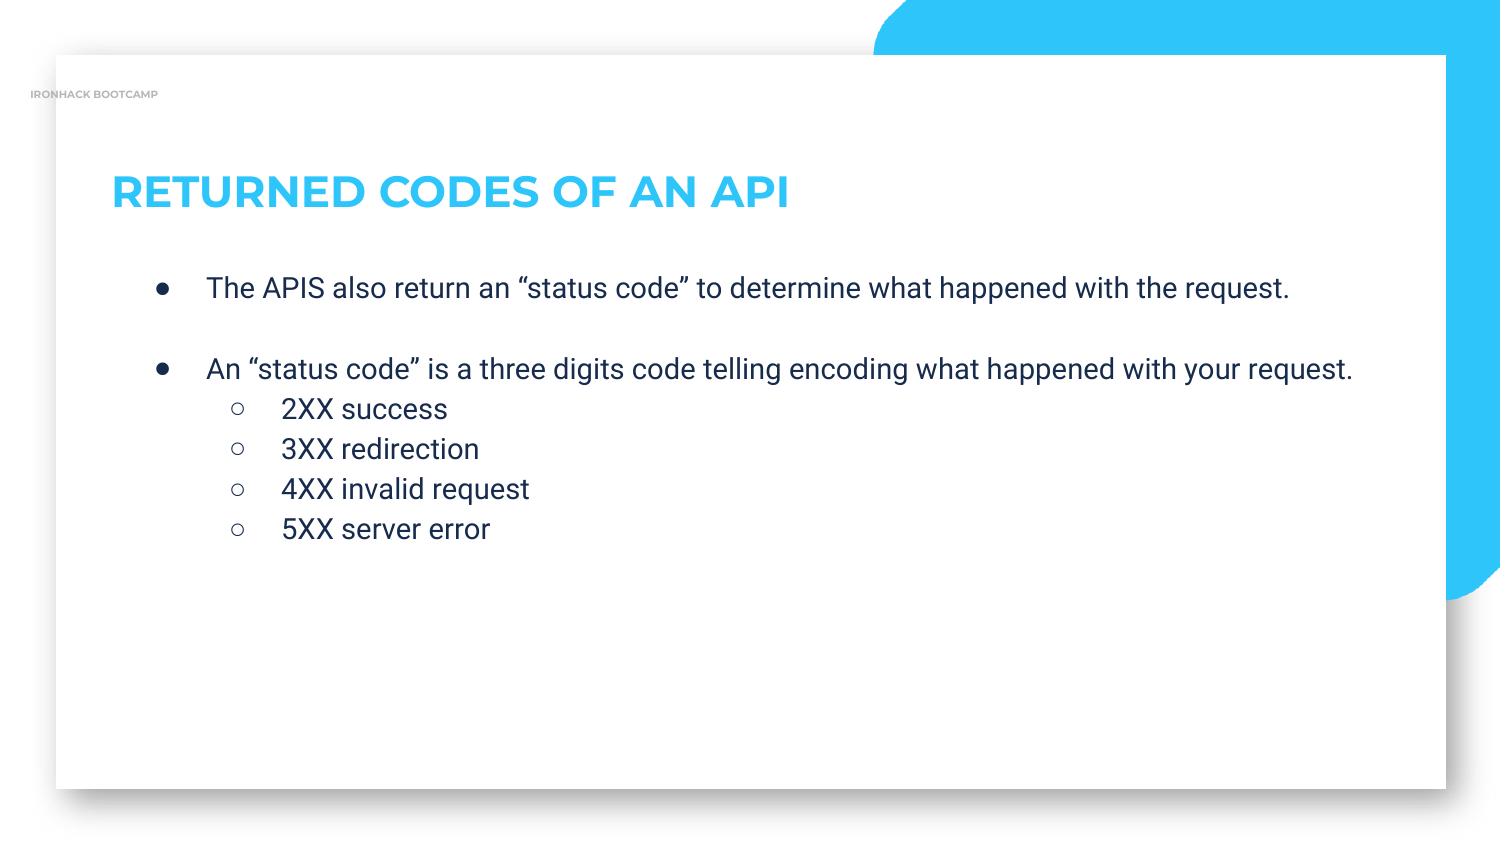

IRONHACK BOOTCAMP
RETURNED CODES OF AN API
The APIS also return an “status code” to determine what happened with the request.

An “status code” is a three digits code telling encoding what happened with your request.
2XX success
3XX redirection
4XX invalid request
5XX server error